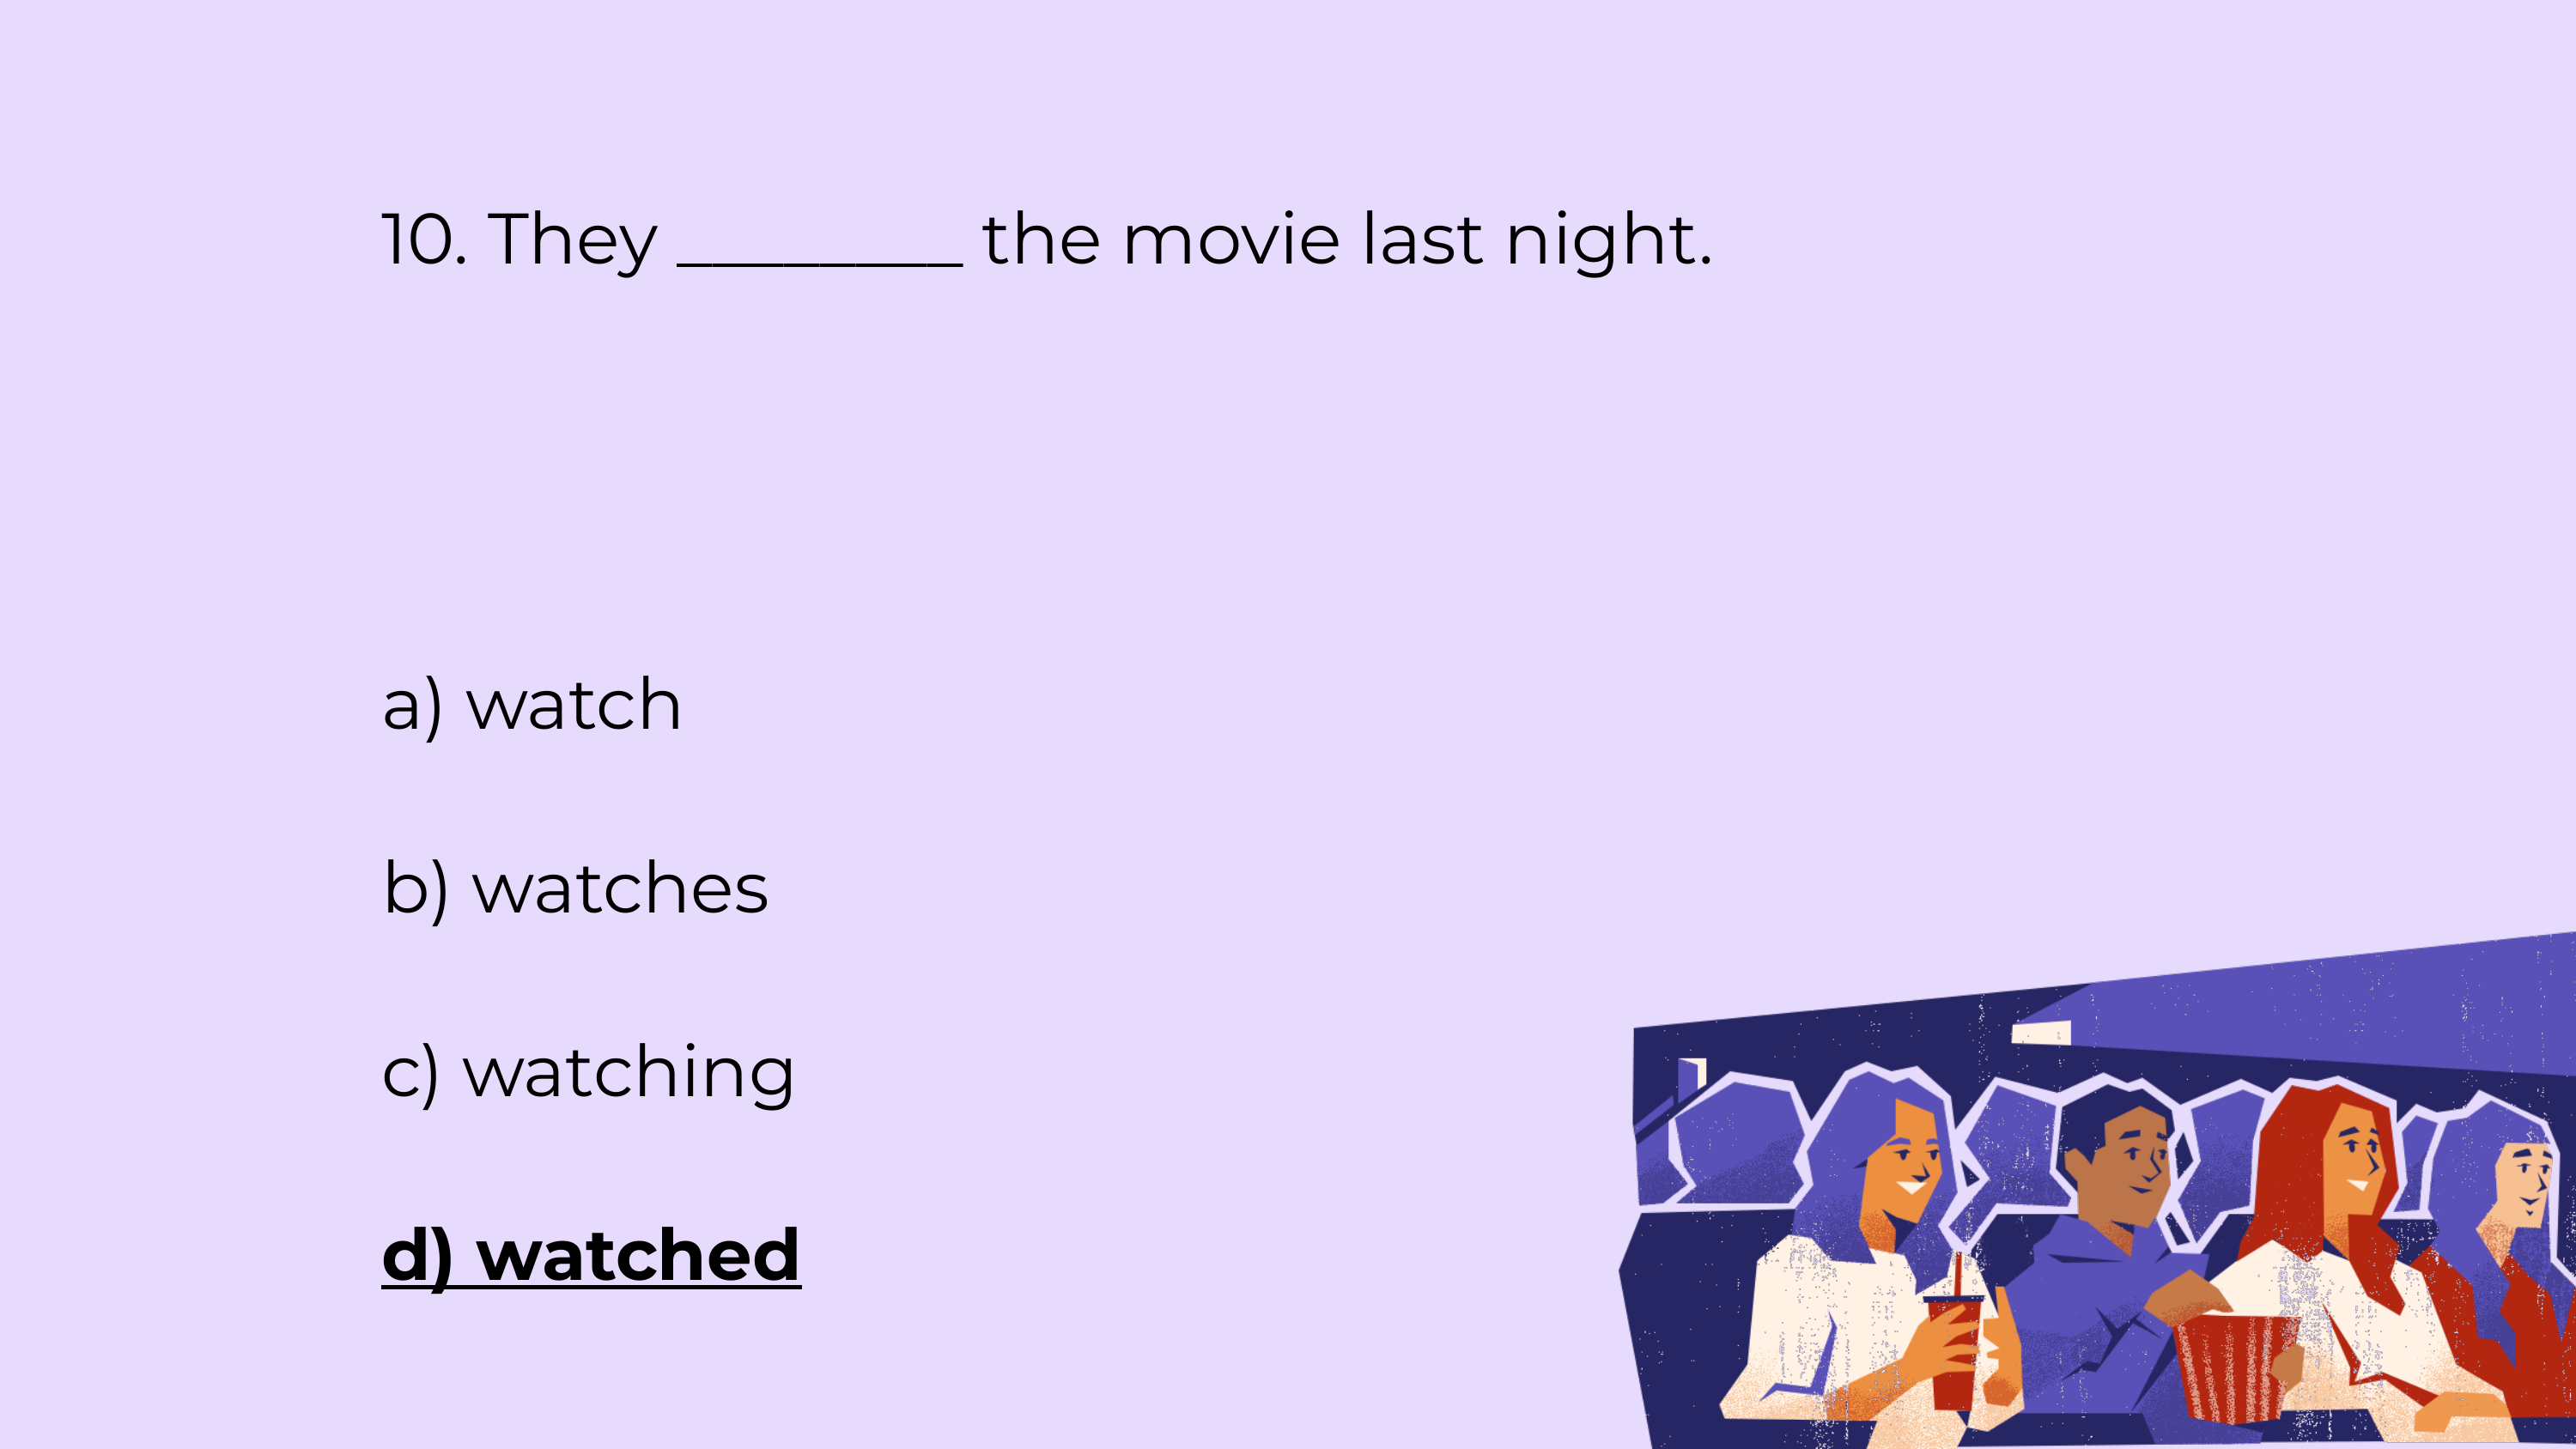

10. They ________ the movie last night.
a) watch

b) watches

c) watching

d) watched